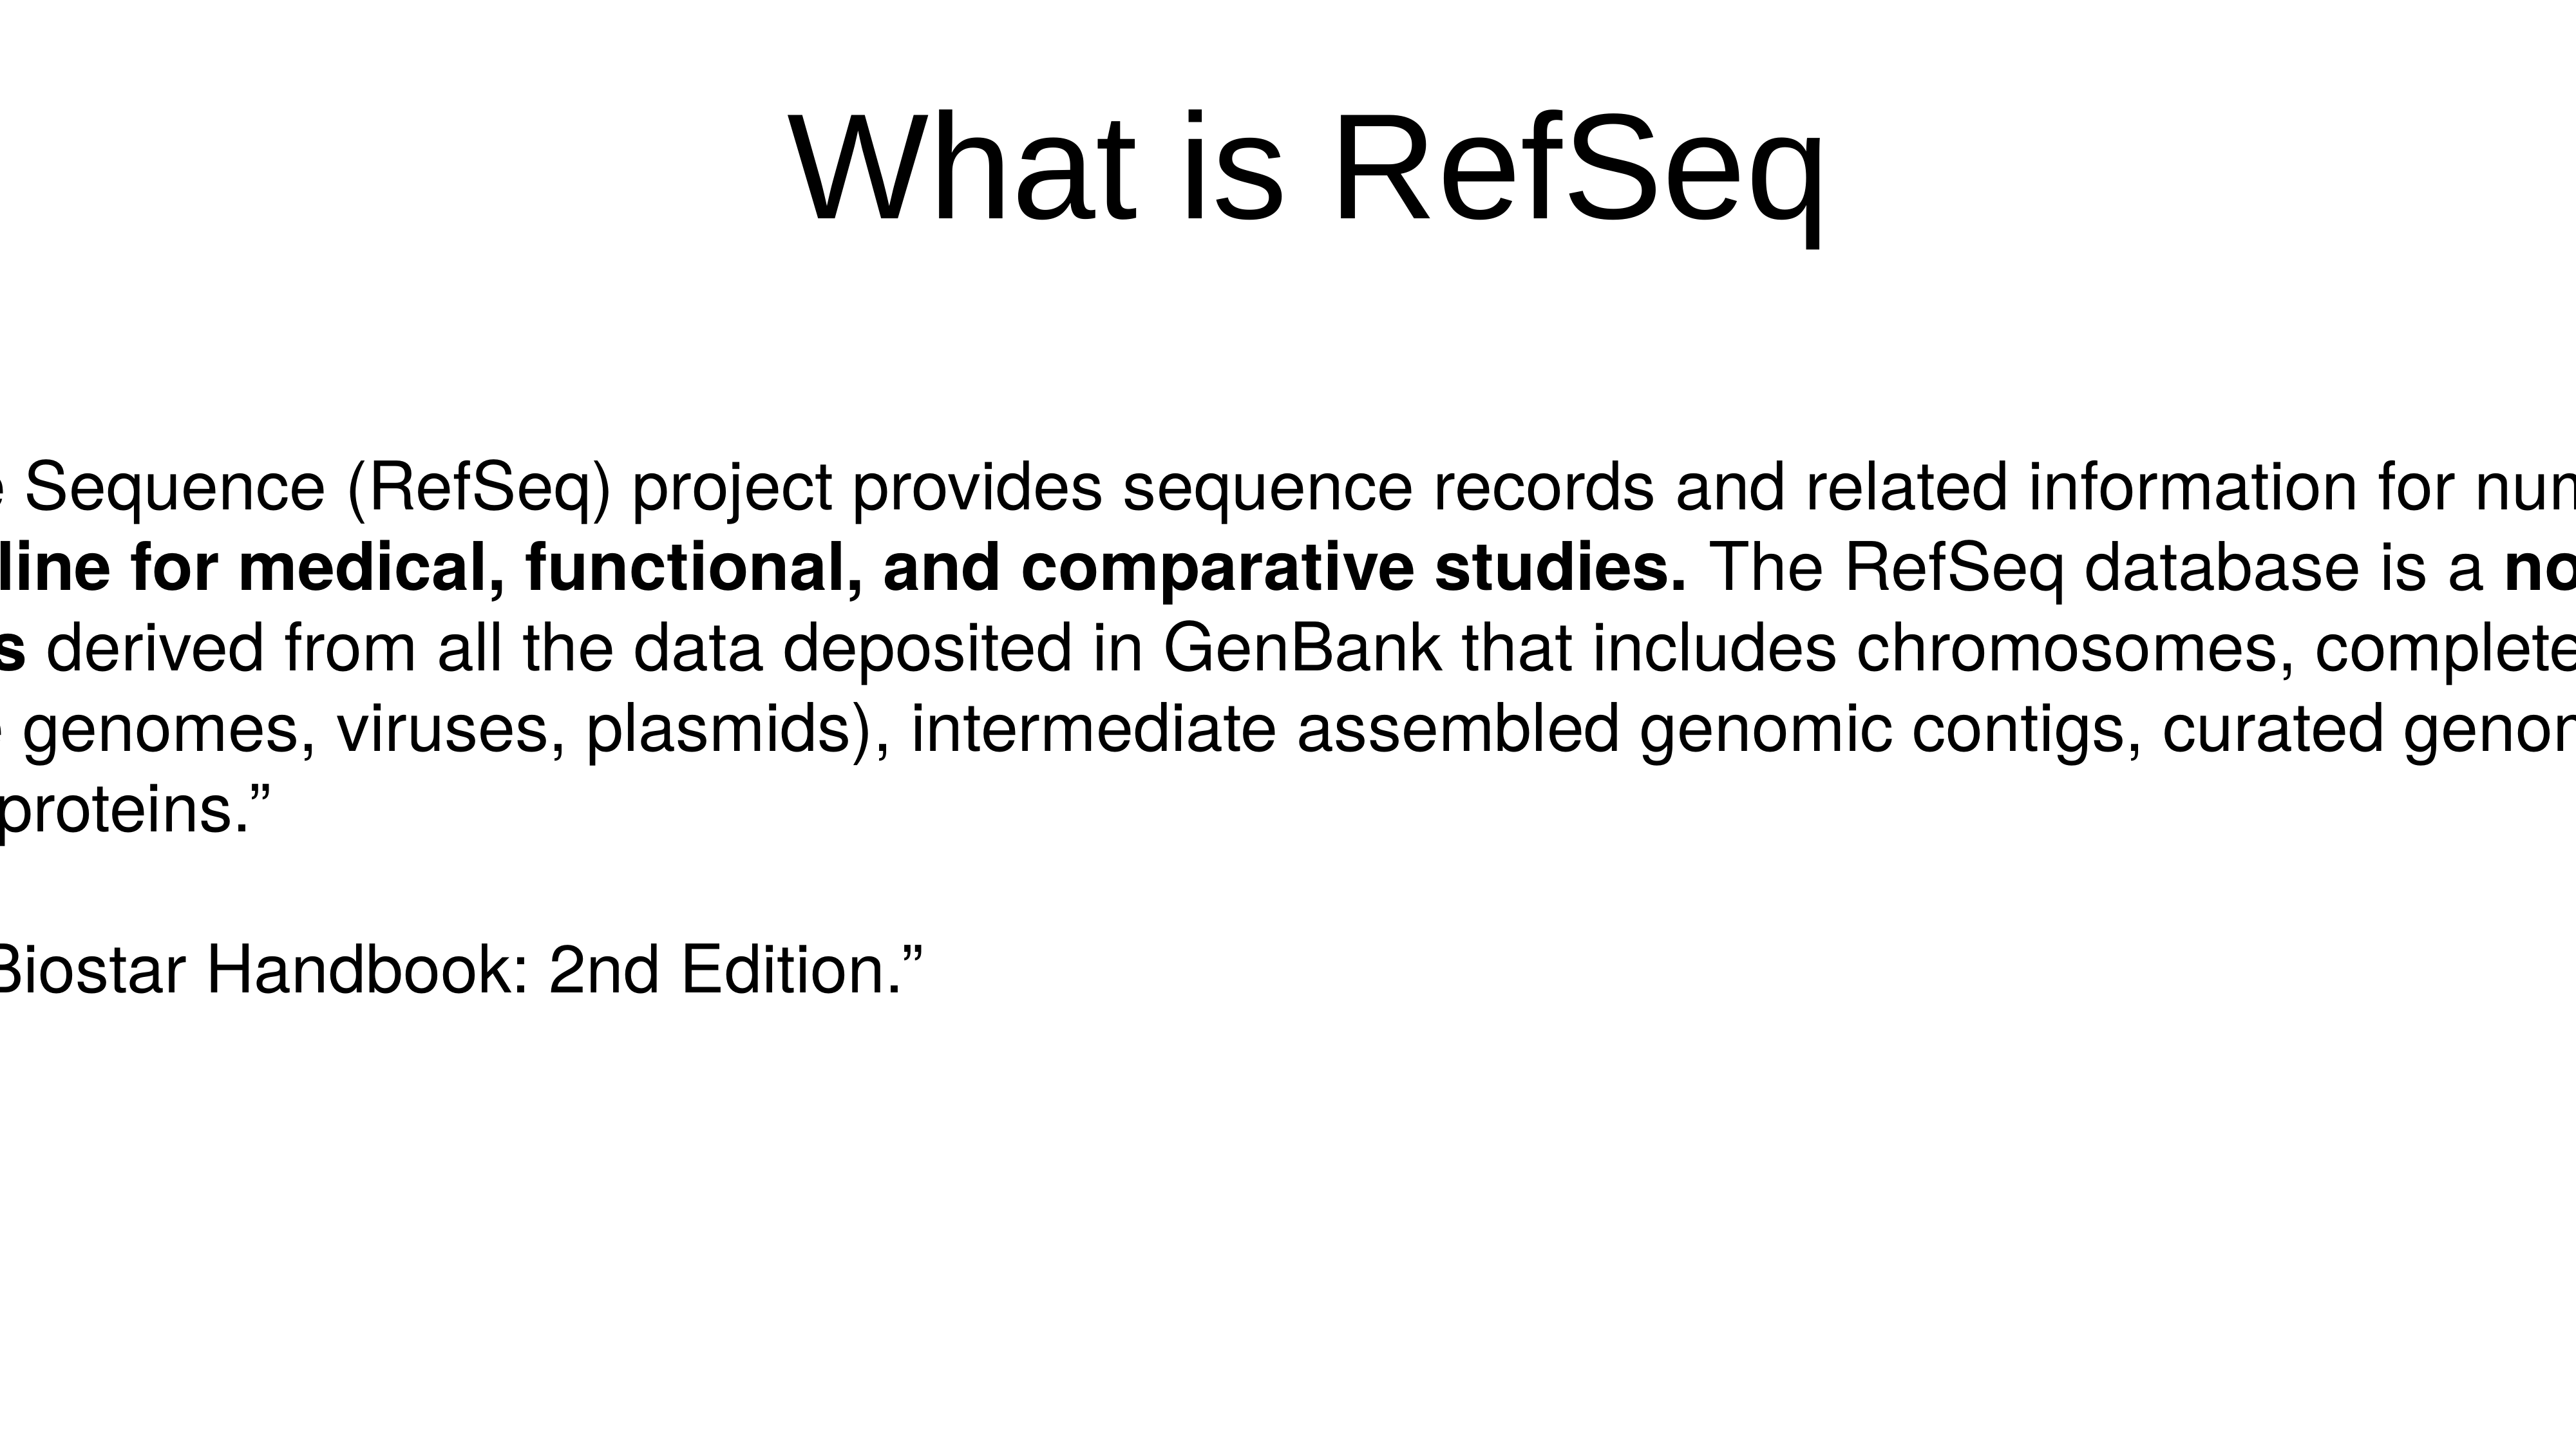

What is RefSeq
The NCBI Reference Sequence (RefSeq) project provides sequence records and related information for numerous organisms and provides a baseline for medical, functional, and comparative studies. The RefSeq database is a non-redundant set of reference standards derived from all the data deposited in GenBank that includes chromosomes, complete genomic molecules (organelle genomes, viruses, plasmids), intermediate assembled genomic contigs, curated genomic regions, mRNAs, RNAs, and proteins.”

Excerpt From: “The Biostar Handbook: 2nd Edition.”